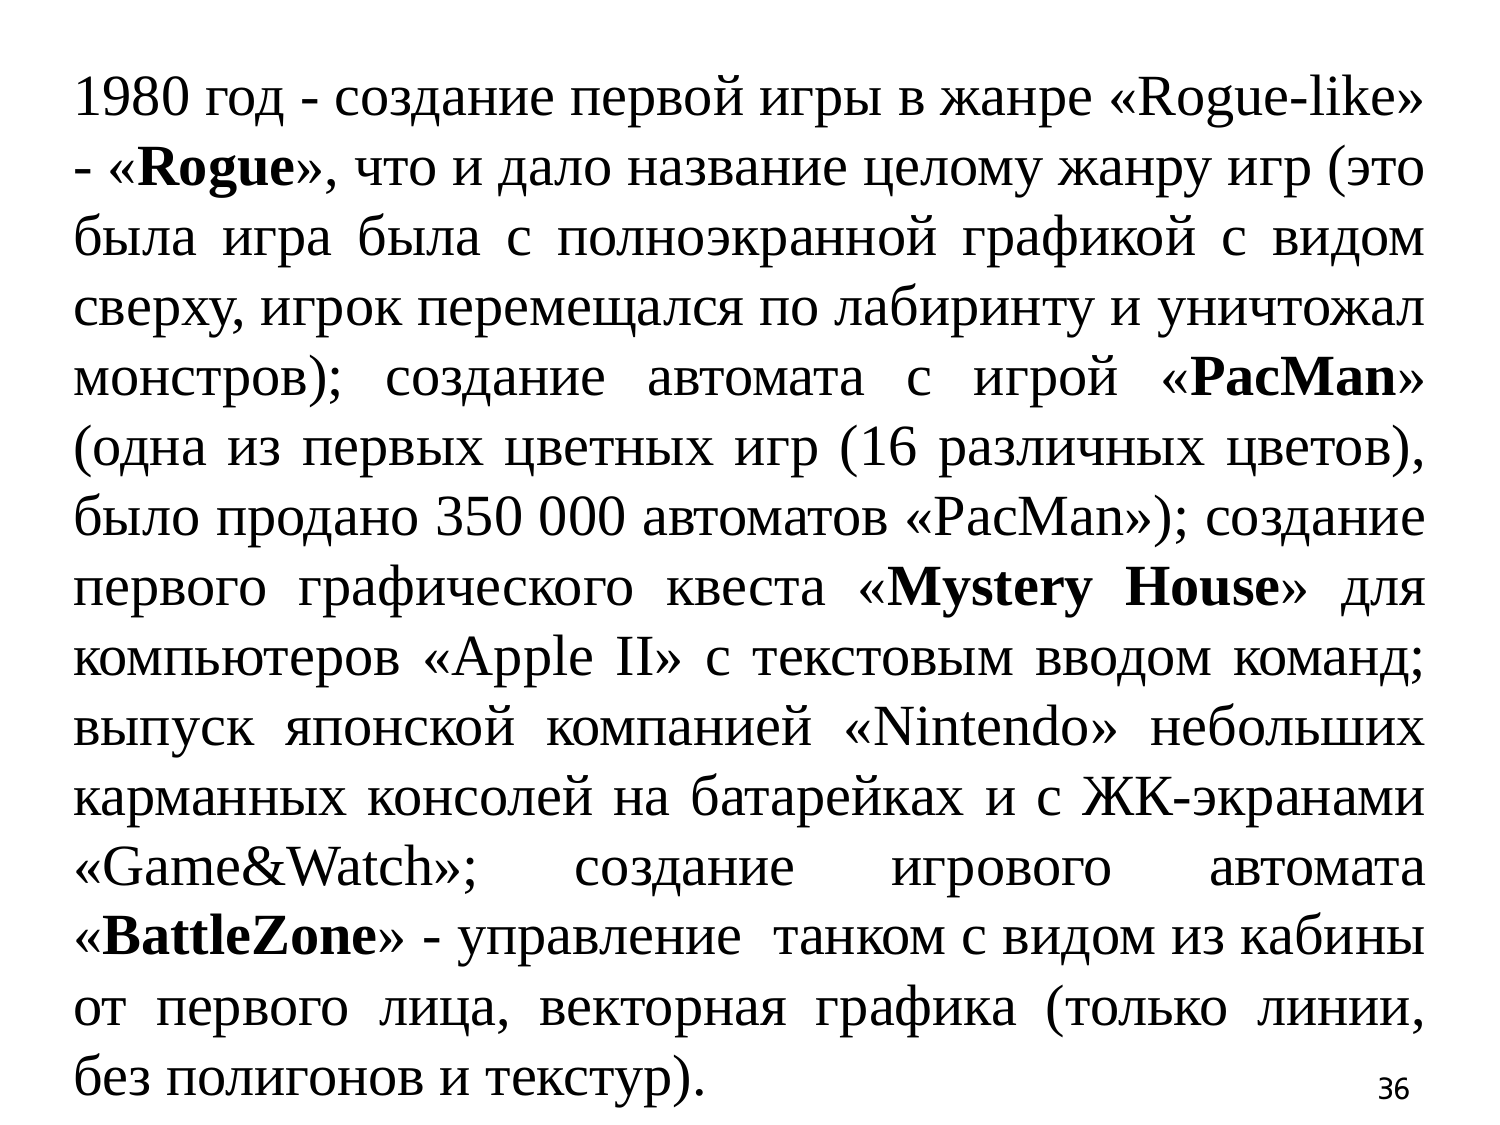

1980 год - создание первой игры в жанре «Rogue-like» - «Rogue», что и дало название целому жанру игр (это была игра была с полноэкранной графикой с видом сверху, игрок перемещался по лабиринту и уничтожал монстров); создание автомата с игрой «PacMan» (одна из первых цветных игр (16 различных цветов), было продано 350 000 автоматов «PacMan»); создание первого графического квеста «Mystery House» для компьютеров «Apple II» с текстовым вводом команд; выпуск японской компанией «Nintendo» небольших карманных консолей на батарейках и с ЖК-экранами «Game&Watch»; создание игрового автомата «BattleZone» - управление  танком с видом из кабины от первого лица, векторная графика (только линии, без полигонов и текстур).
36